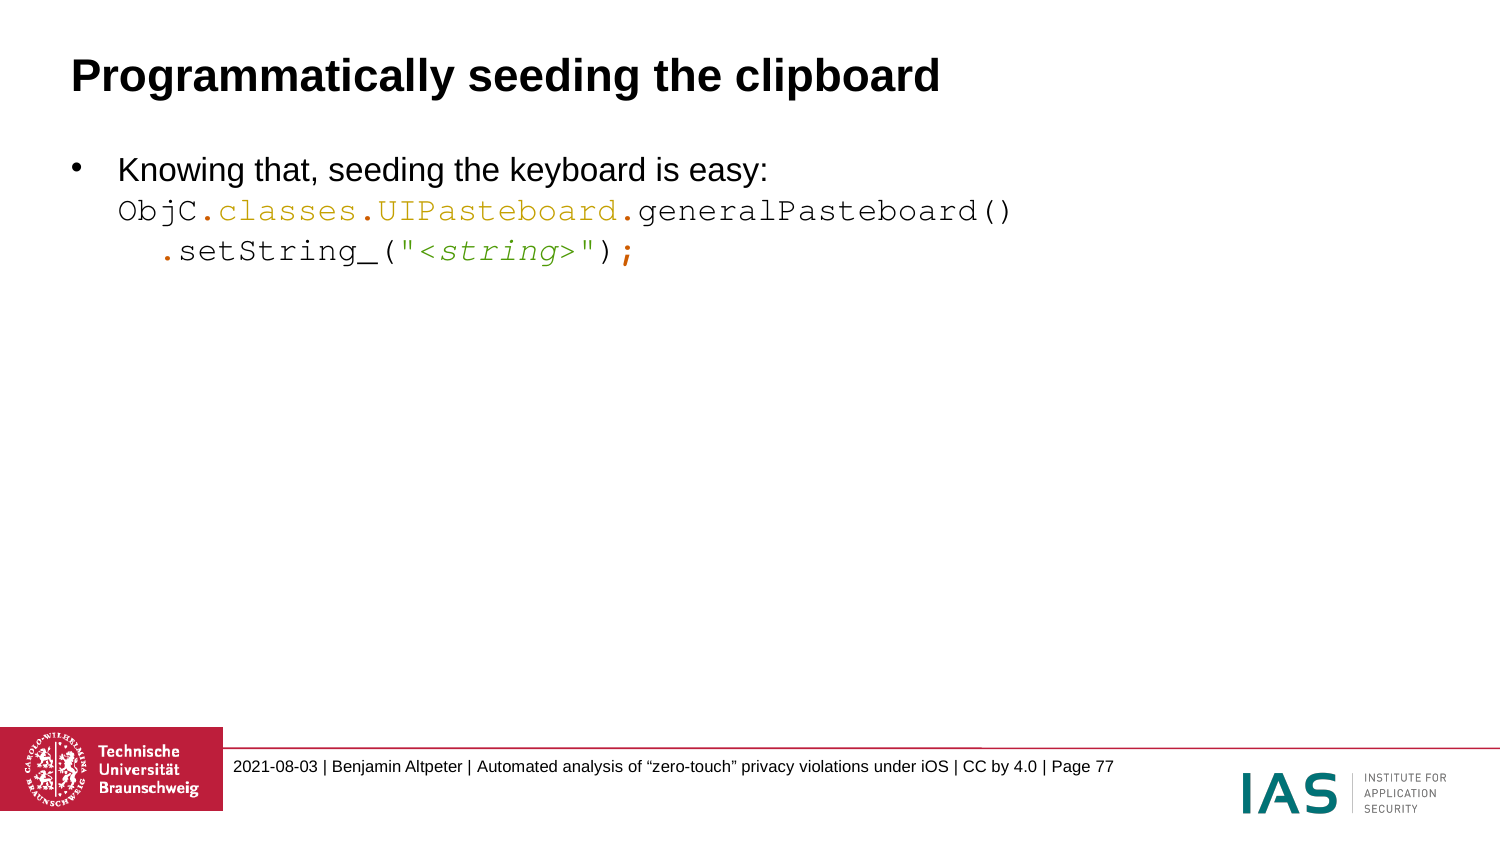

# Programmatically seeding the clipboard
Knowing that, seeding the keyboard is easy:
ObjC.classes.UIPasteboard.generalPasteboard()
  .setString_("<string>");